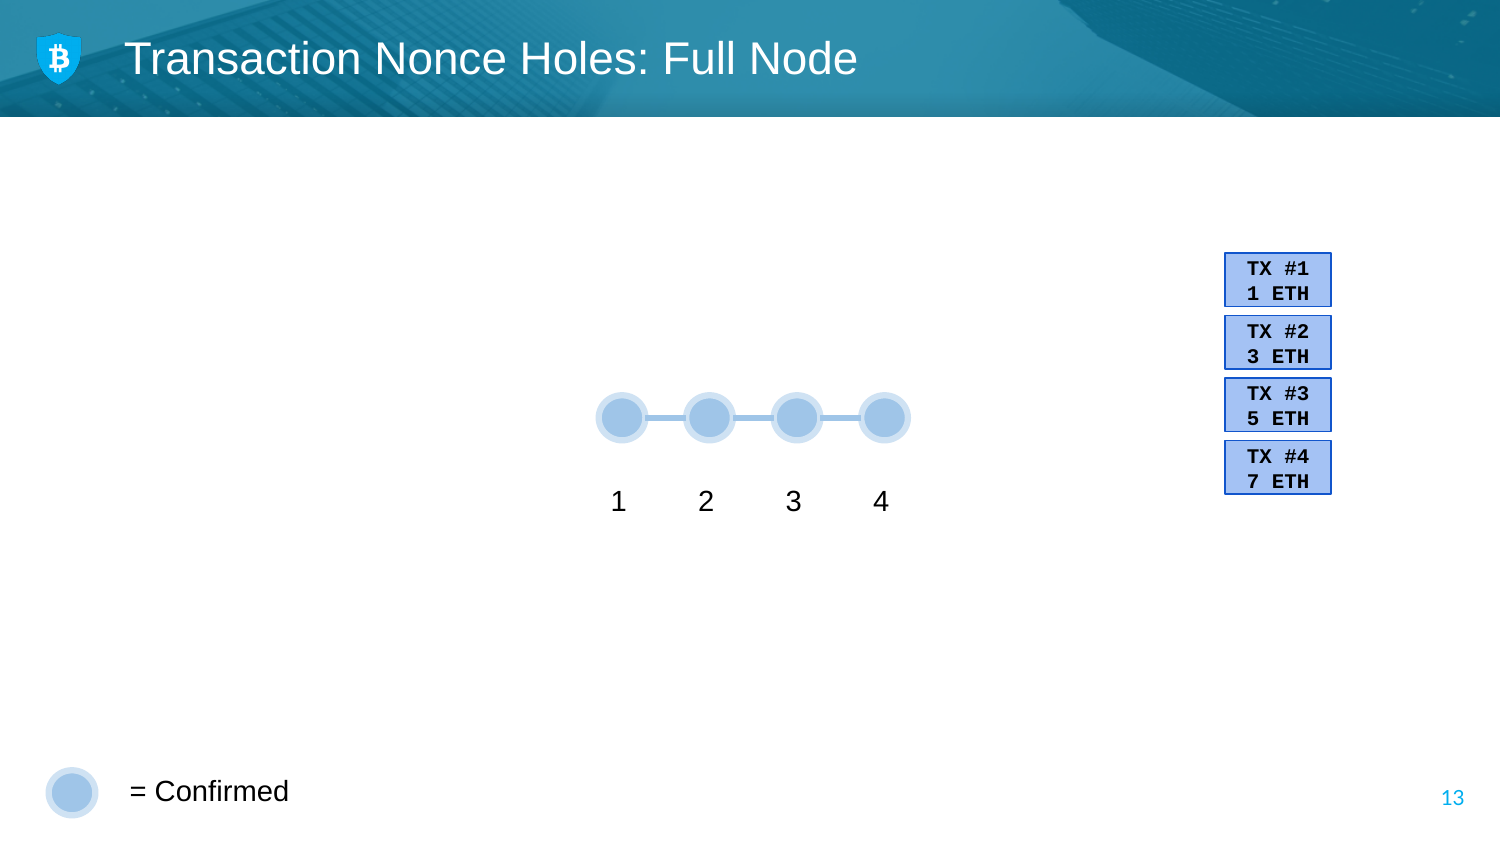

# Transaction Nonce Holes: Full Node

TX #1
1 ETH
TX #2
3 ETH
TX #3
5 ETH

TX #4
7 ETH
1
2
3
4
= Confirmed
13